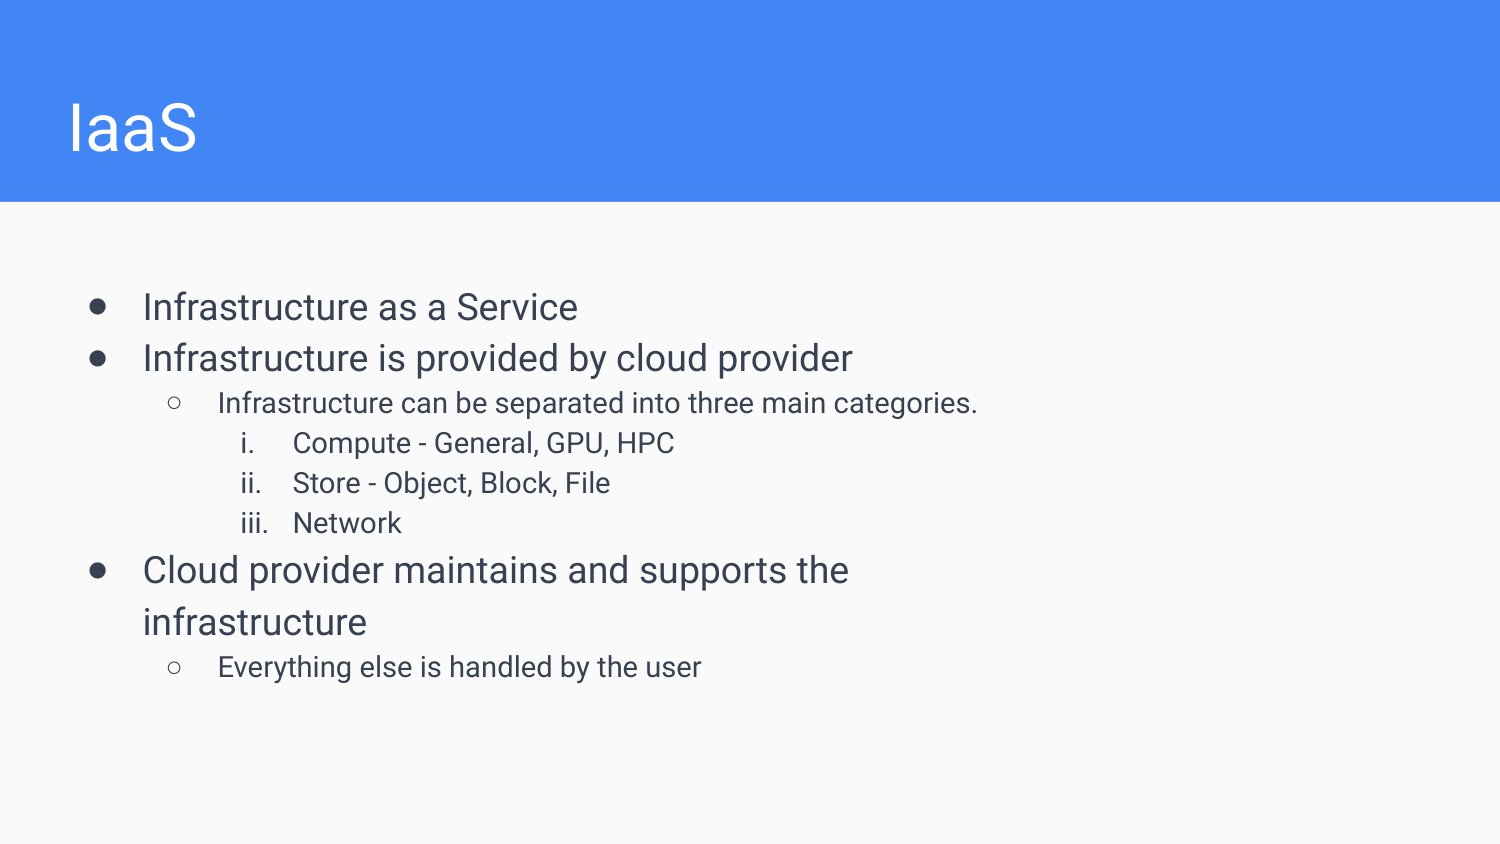

# IaaS
Infrastructure as a Service
Infrastructure is provided by cloud provider
Infrastructure can be separated into three main categories.
Compute - General, GPU, HPC
Store - Object, Block, File
Network
Cloud provider maintains and supports the infrastructure
Everything else is handled by the user